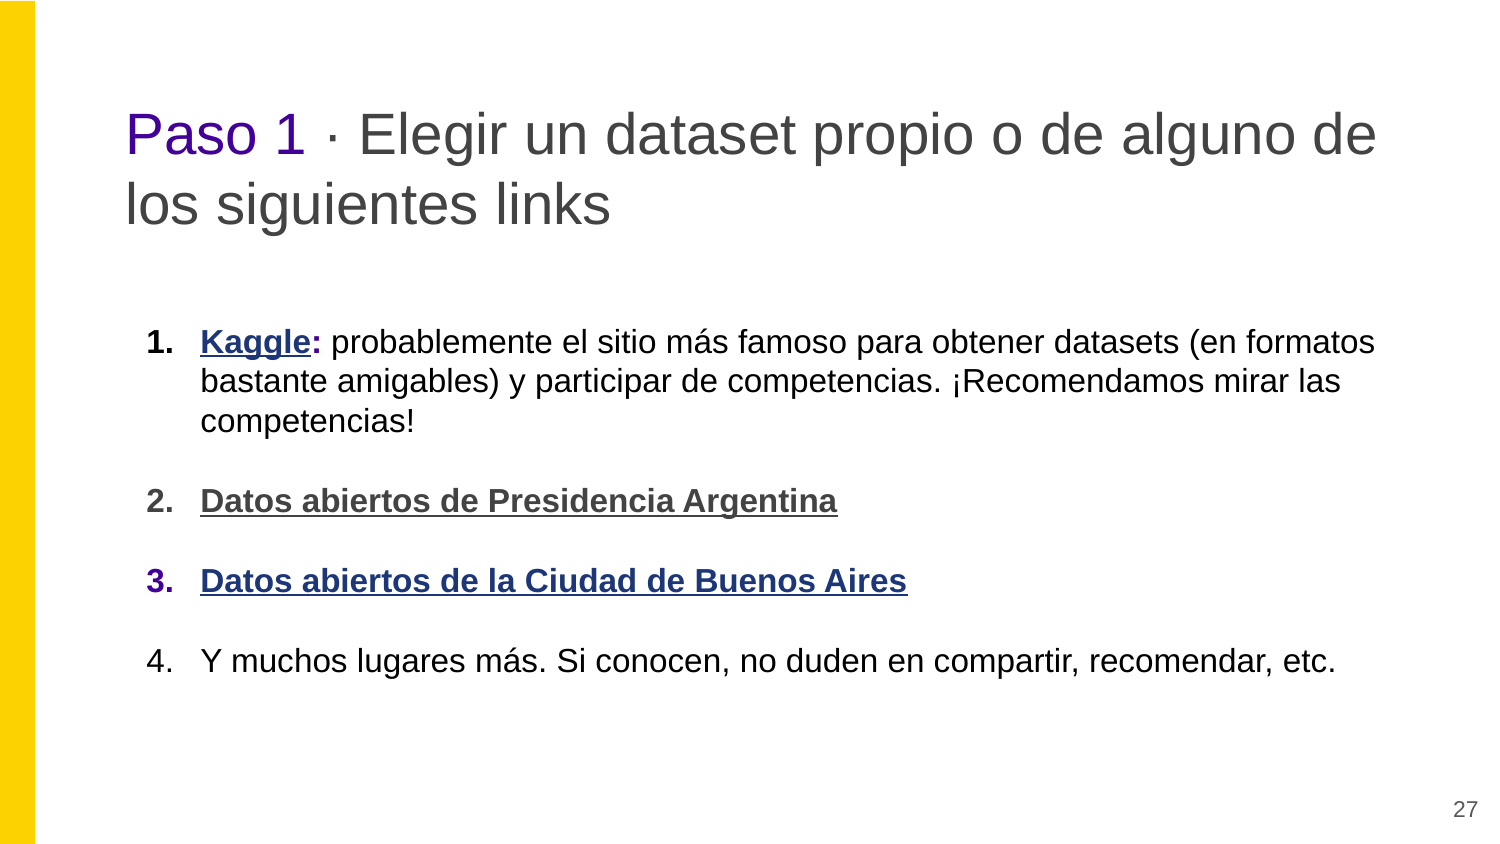

Paso 1 · Elegir un dataset propio o de alguno de los siguientes links
Kaggle: probablemente el sitio más famoso para obtener datasets (en formatos bastante amigables) y participar de competencias. ¡Recomendamos mirar las competencias!

Datos abiertos de Presidencia Argentina

Datos abiertos de la Ciudad de Buenos Aires

Y muchos lugares más. Si conocen, no duden en compartir, recomendar, etc.
27